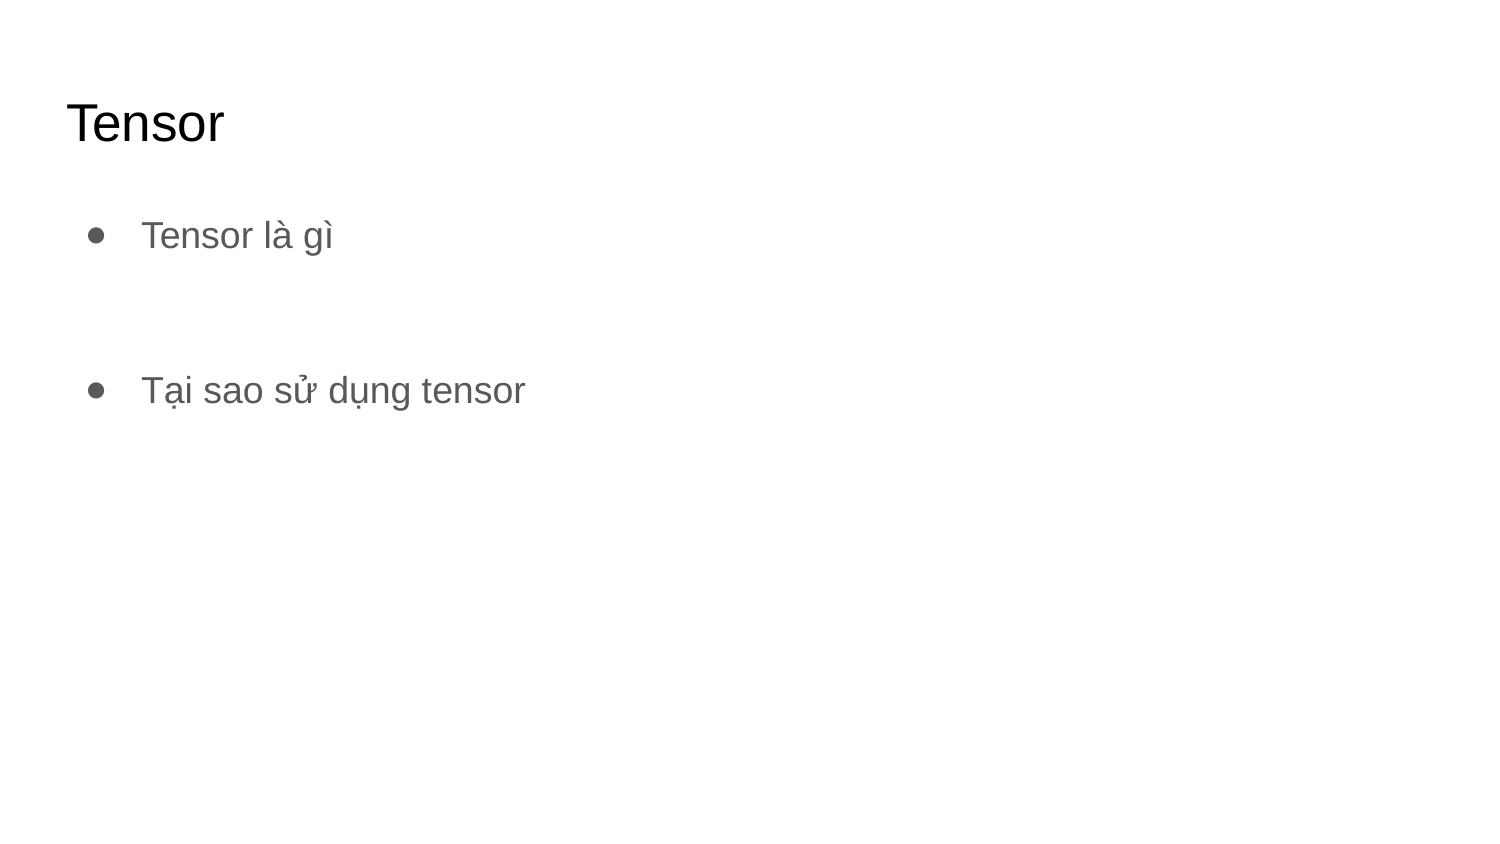

# Tensor
Tensor là gì

Tại sao sử dụng tensor